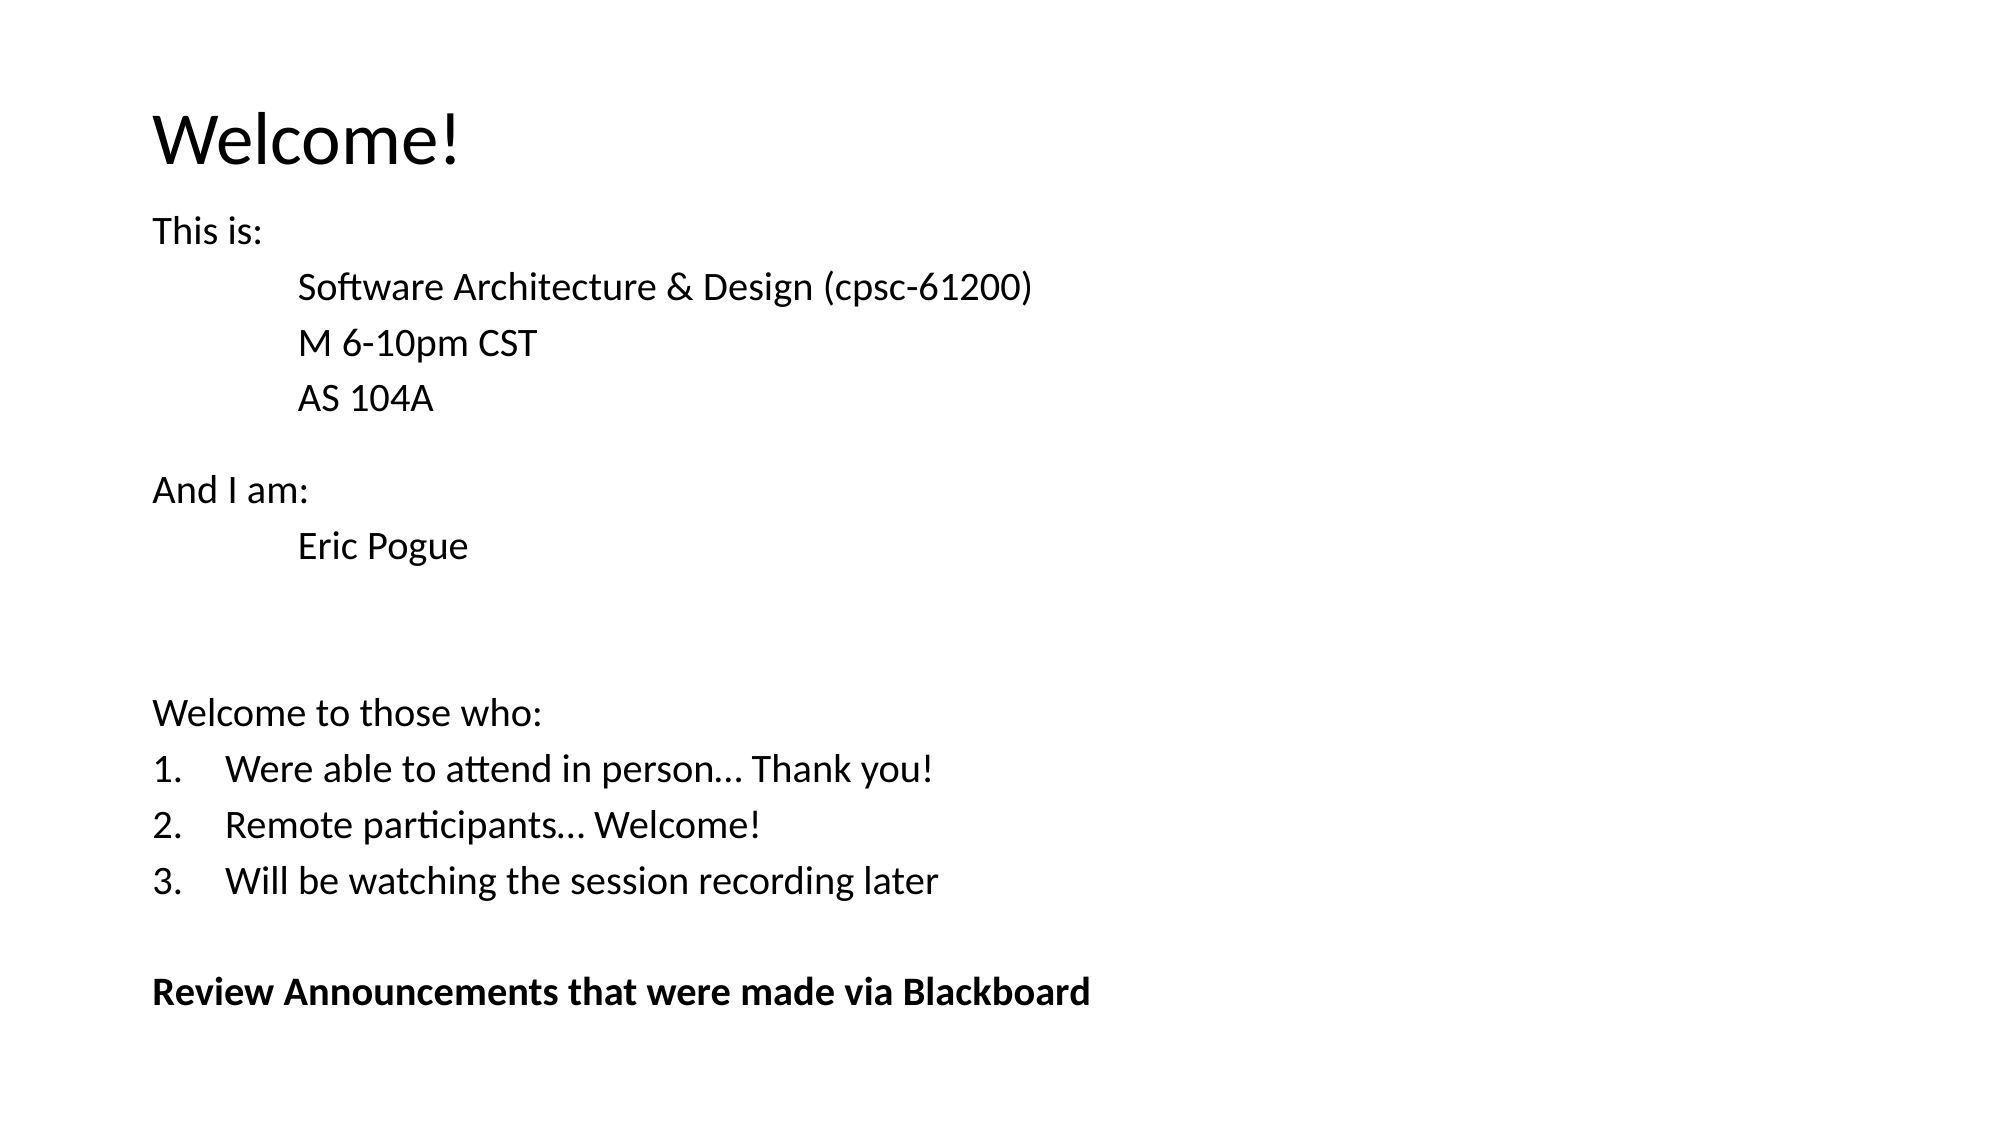

# Welcome!
This is:
	Software Architecture & Design (cpsc-61200)
	M 6-10pm CST
	AS 104A
And I am:
	Eric Pogue

Welcome to those who:
Were able to attend in person… Thank you!
Remote participants… Welcome!
Will be watching the session recording later

Review Announcements that were made via Blackboard